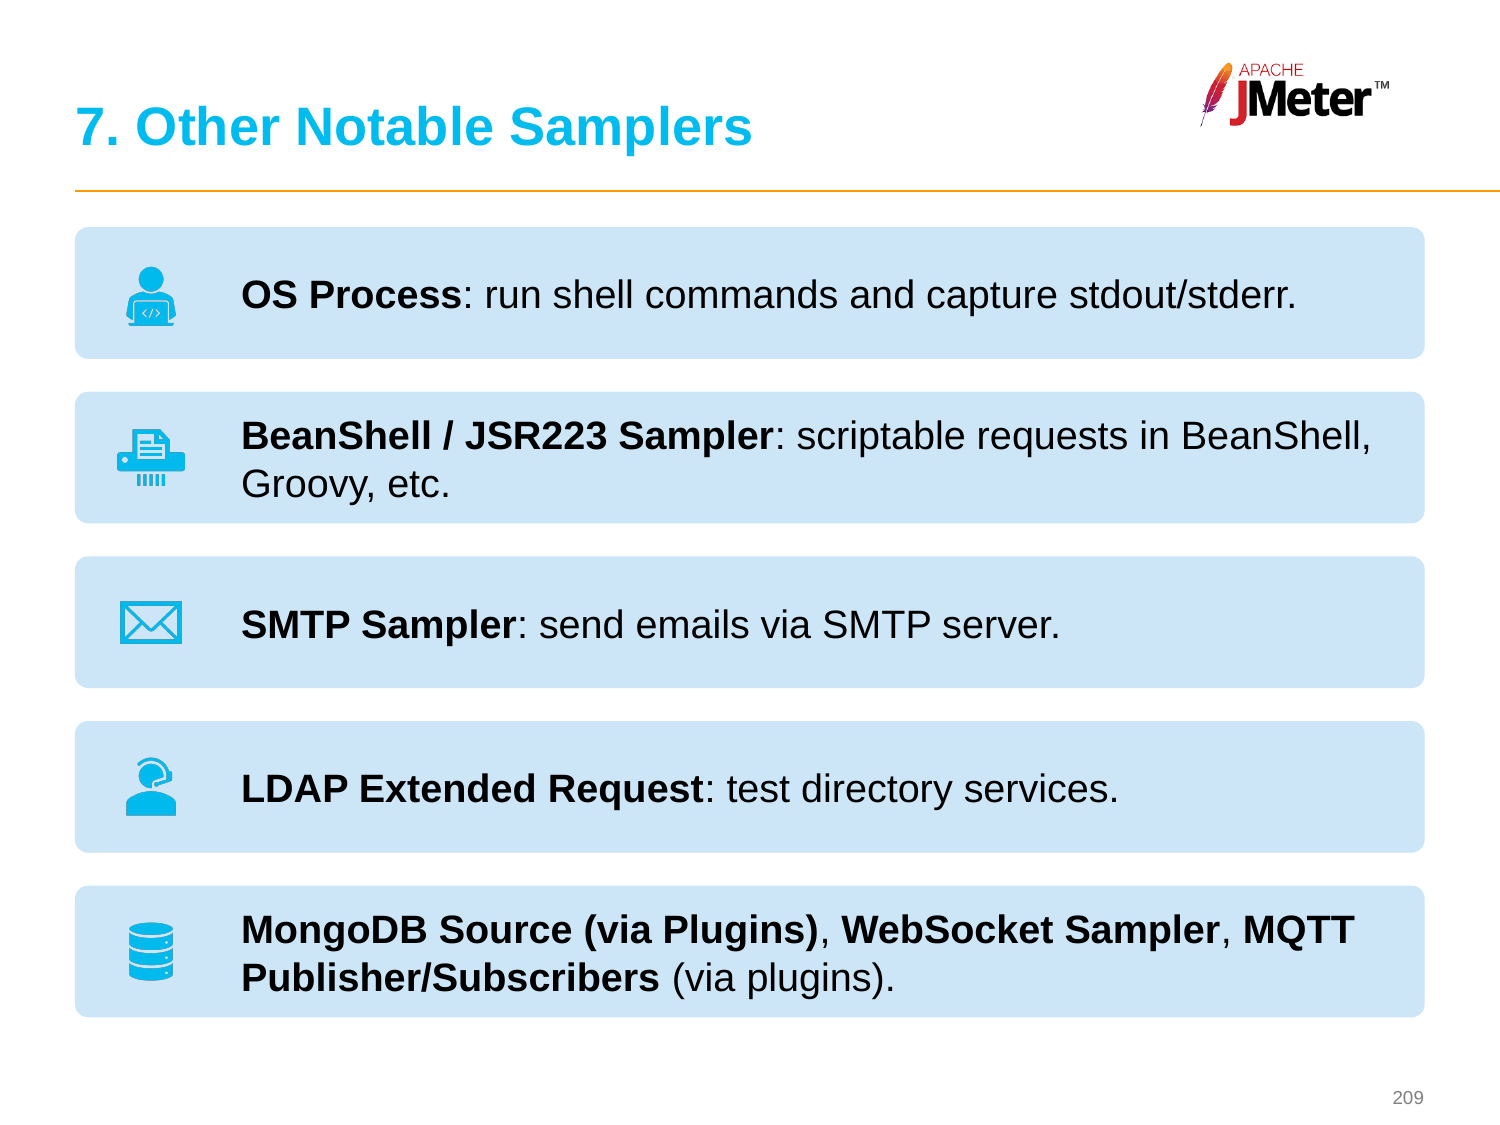

# 7. Other Notable Samplers
OS Process: run shell commands and capture stdout/stderr.
BeanShell / JSR223 Sampler: scriptable requests in BeanShell, Groovy, etc.
SMTP Sampler: send emails via SMTP server.
LDAP Extended Request: test directory services.
MongoDB Source (via Plugins), WebSocket Sampler, MQTT Publisher/Subscribers (via plugins).